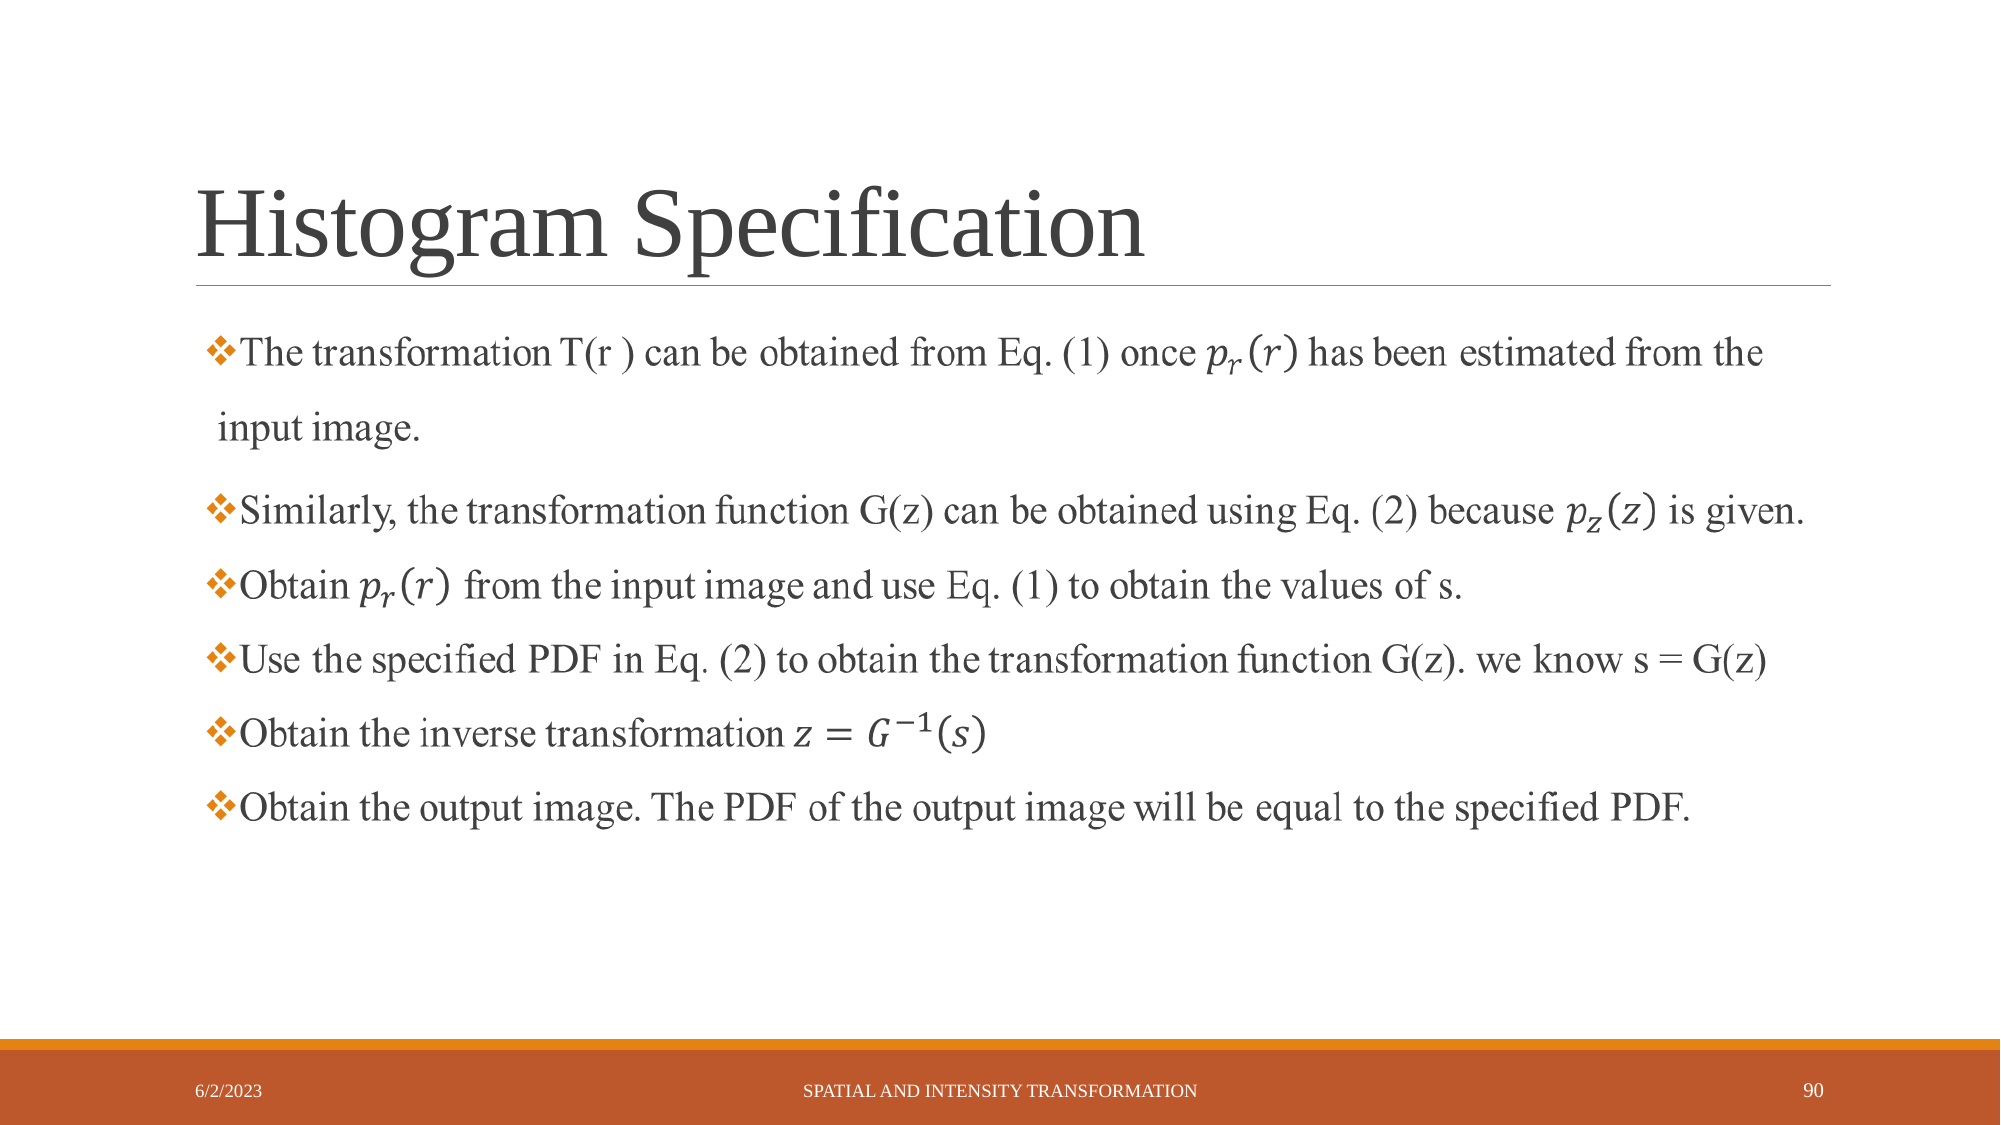

# Histogram Specification

6/2/2023
Spatial and Intensity Transformation
90